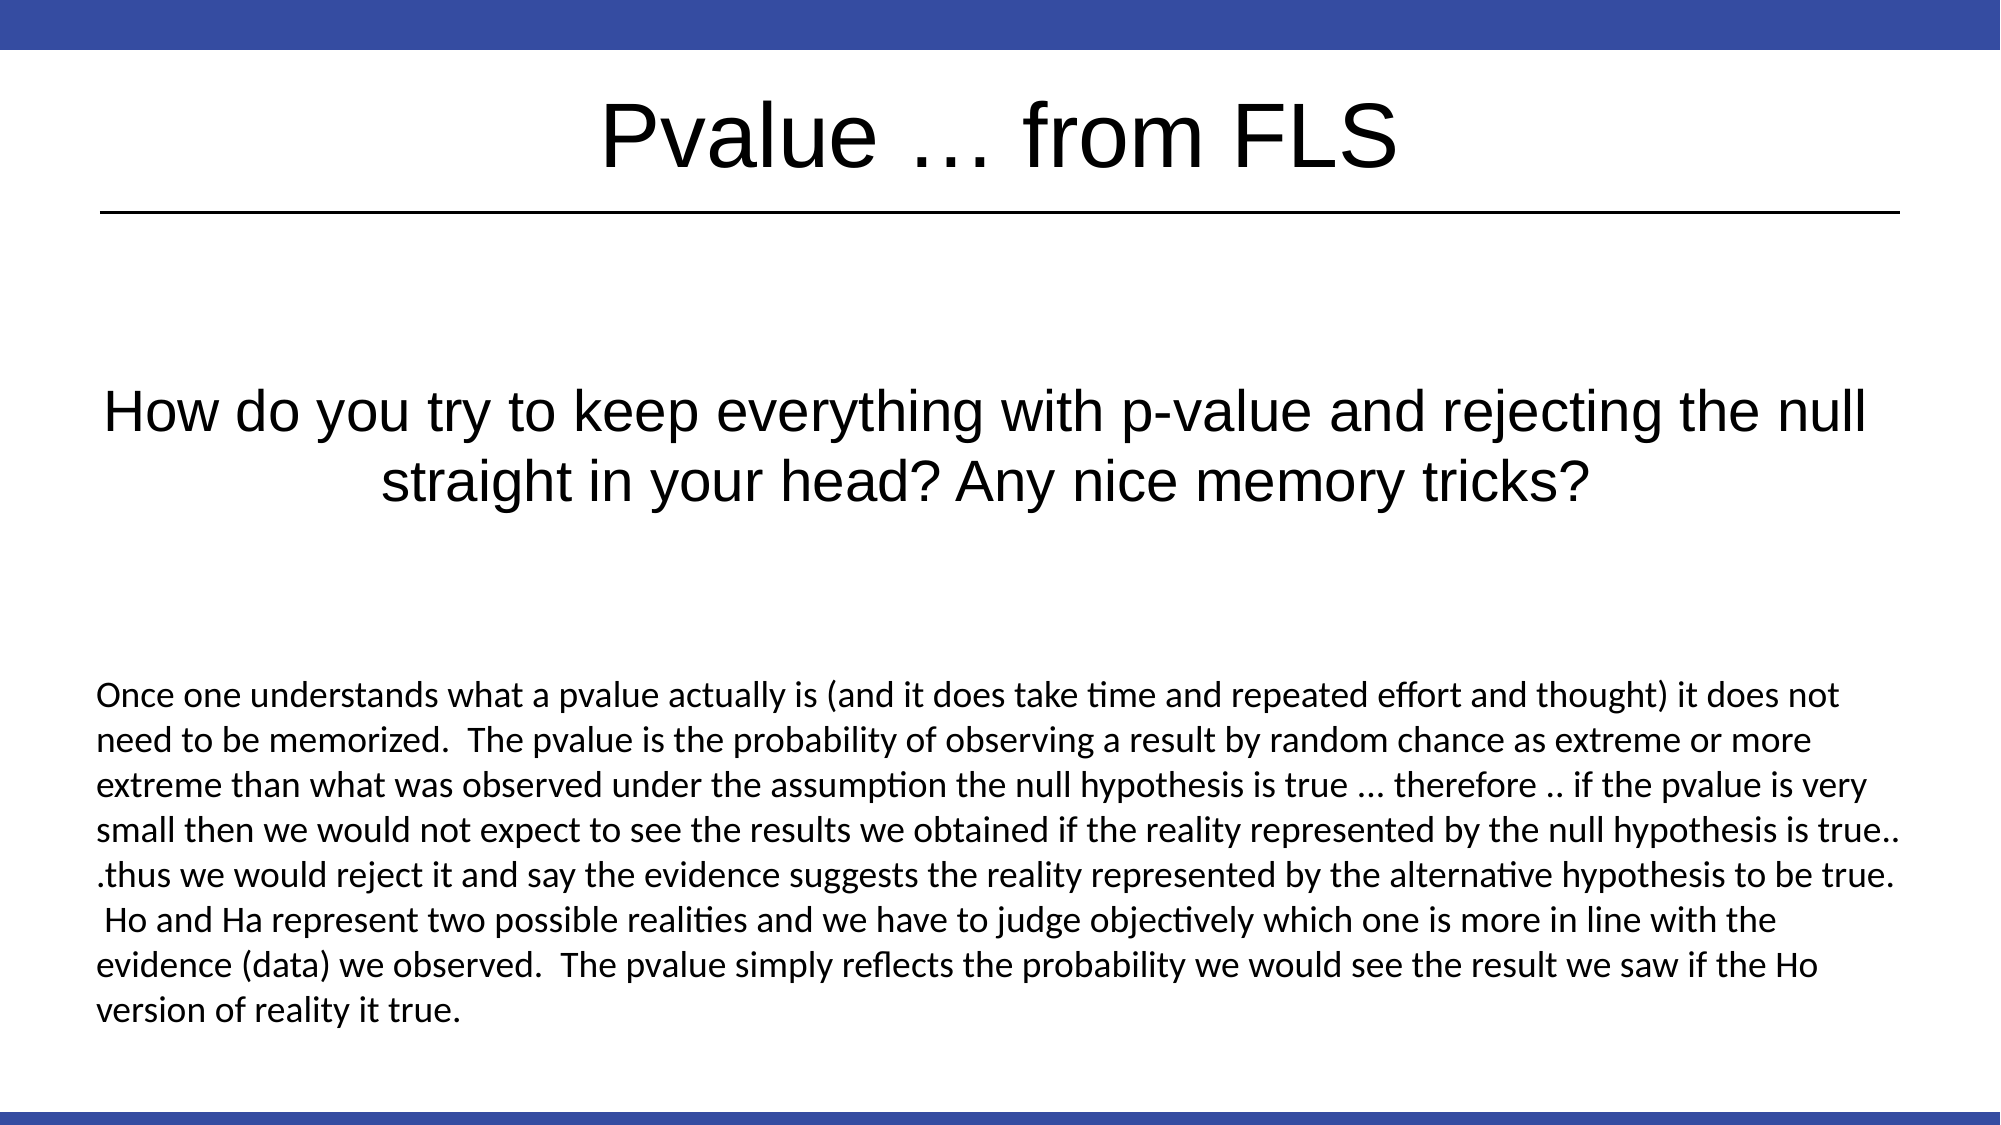

# Pvalue … from FLS
How do you try to keep everything with p-value and rejecting the null straight in your head? Any nice memory tricks?
Once one understands what a pvalue actually is (and it does take time and repeated effort and thought) it does not need to be memorized.  The pvalue is the probability of observing a result by random chance as extreme or more extreme than what was observed under the assumption the null hypothesis is true ... therefore .. if the pvalue is very small then we would not expect to see the results we obtained if the reality represented by the null hypothesis is true.. .thus we would reject it and say the evidence suggests the reality represented by the alternative hypothesis to be true.  Ho and Ha represent two possible realities and we have to judge objectively which one is more in line with the evidence (data) we observed.  The pvalue simply reflects the probability we would see the result we saw if the Ho version of reality it true.